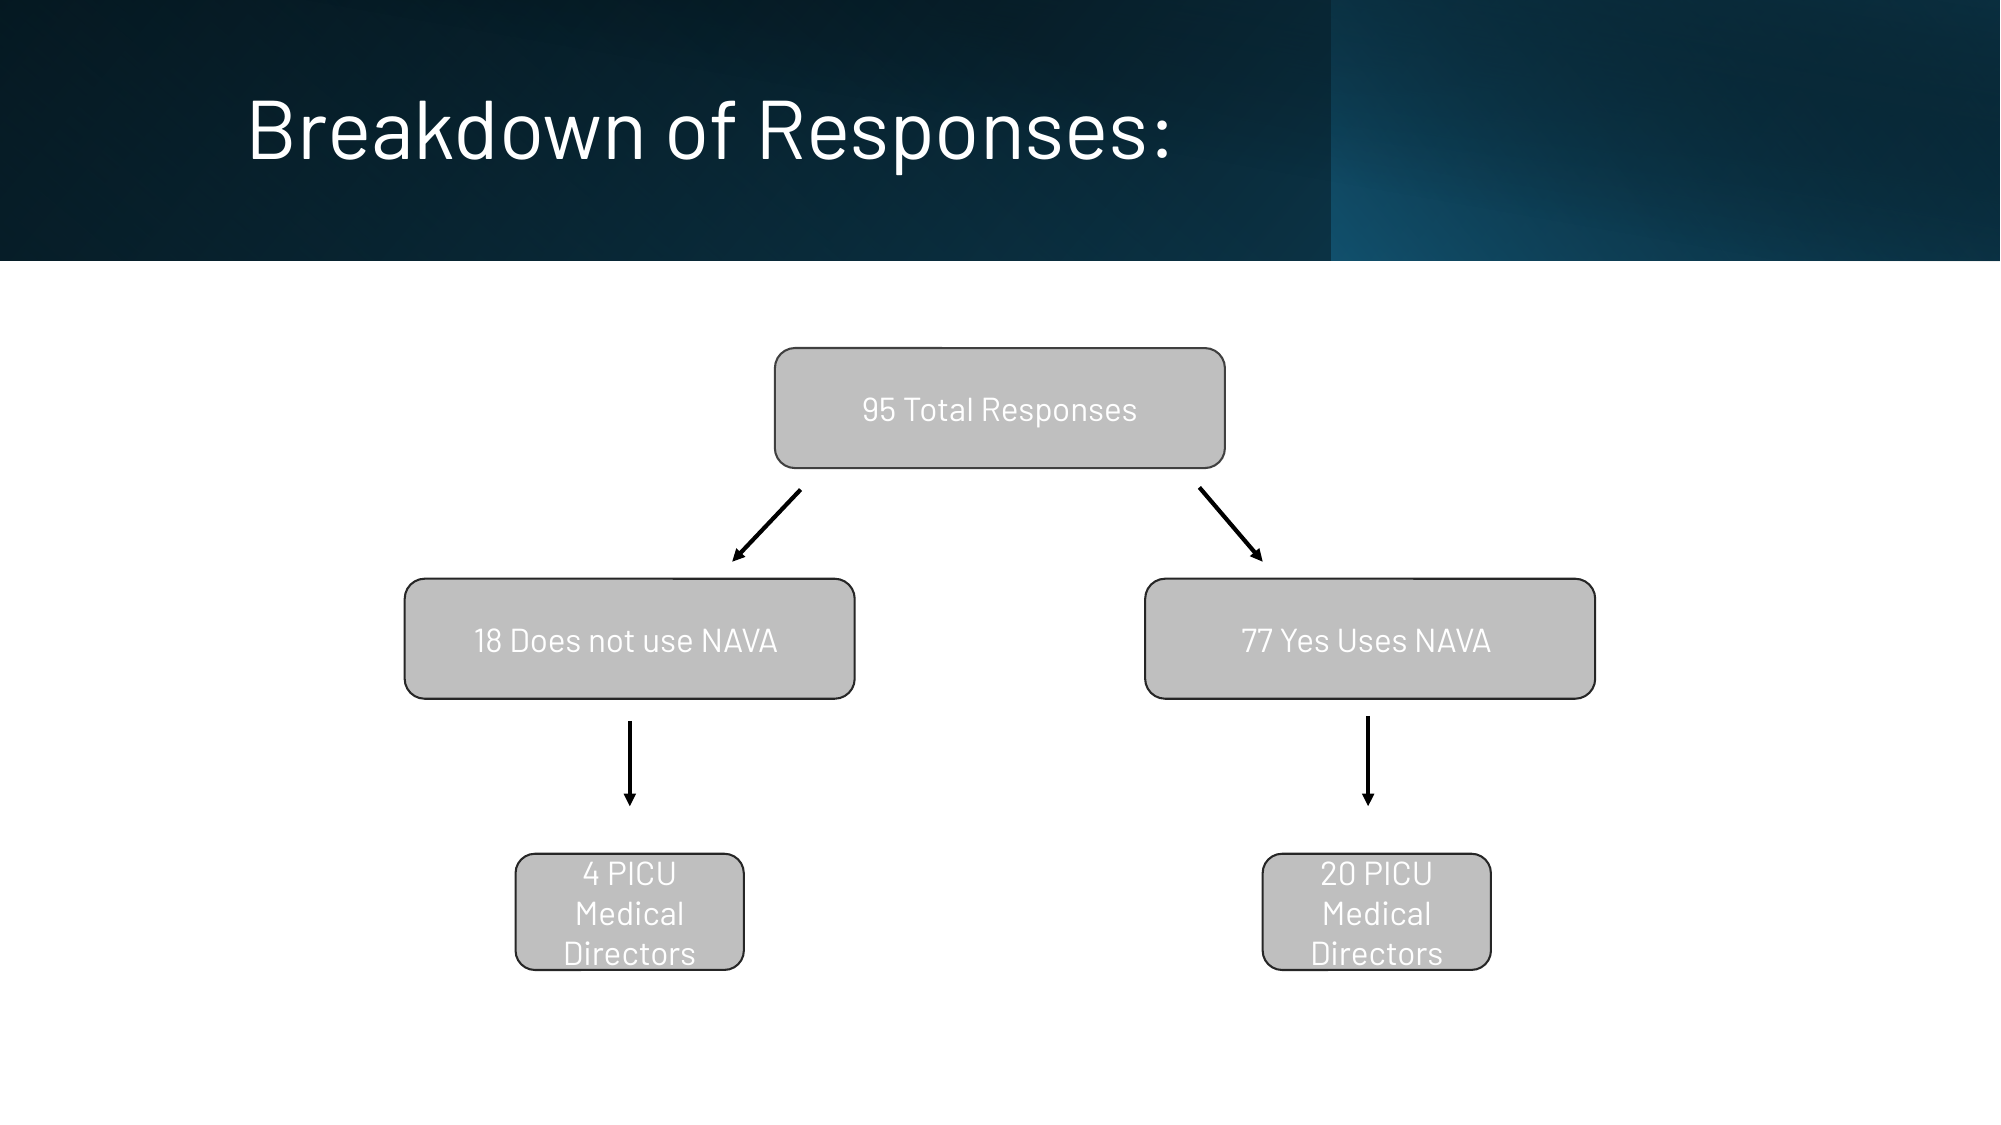

# Breakdown of Responses:
95 Total Responses
18 Does not use NAVA
77 Yes Uses NAVA
4 PICU Medical Directors
20 PICU Medical Directors